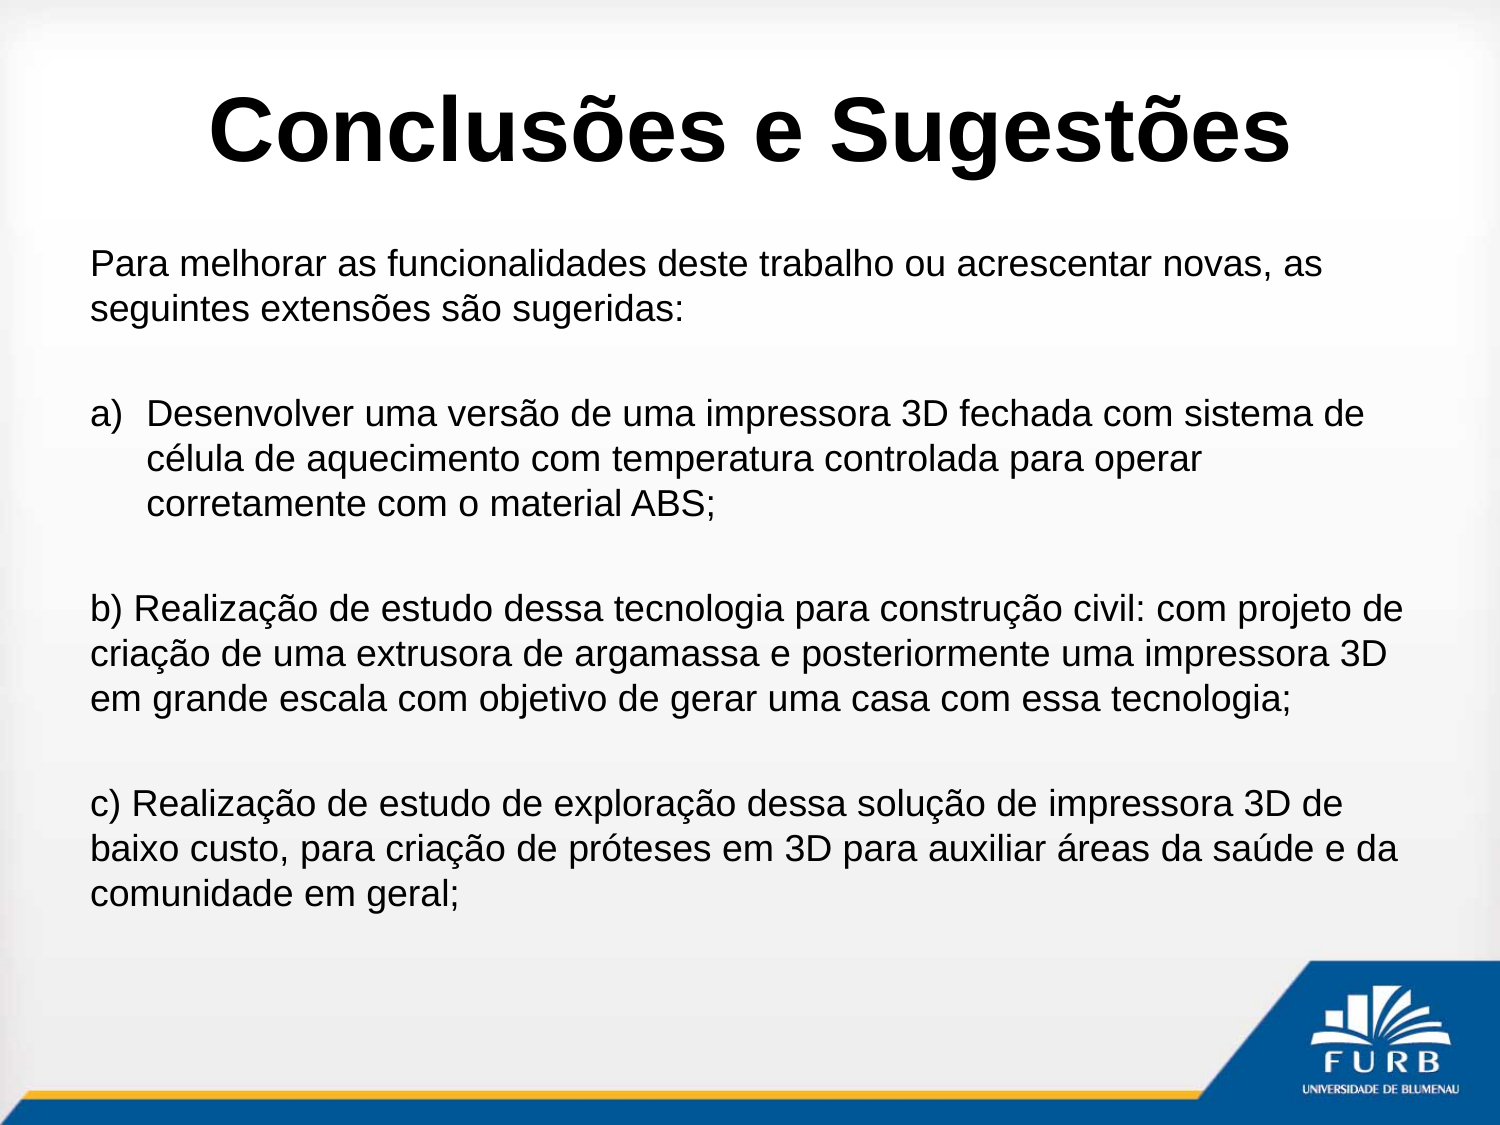

# Conclusões e Sugestões
Para melhorar as funcionalidades deste trabalho ou acrescentar novas, as seguintes extensões são sugeridas:

Desenvolver uma versão de uma impressora 3D fechada com sistema de célula de aquecimento com temperatura controlada para operar corretamente com o material ABS;

b) Realização de estudo dessa tecnologia para construção civil: com projeto de criação de uma extrusora de argamassa e posteriormente uma impressora 3D em grande escala com objetivo de gerar uma casa com essa tecnologia;

c) Realização de estudo de exploração dessa solução de impressora 3D de baixo custo, para criação de próteses em 3D para auxiliar áreas da saúde e da comunidade em geral;